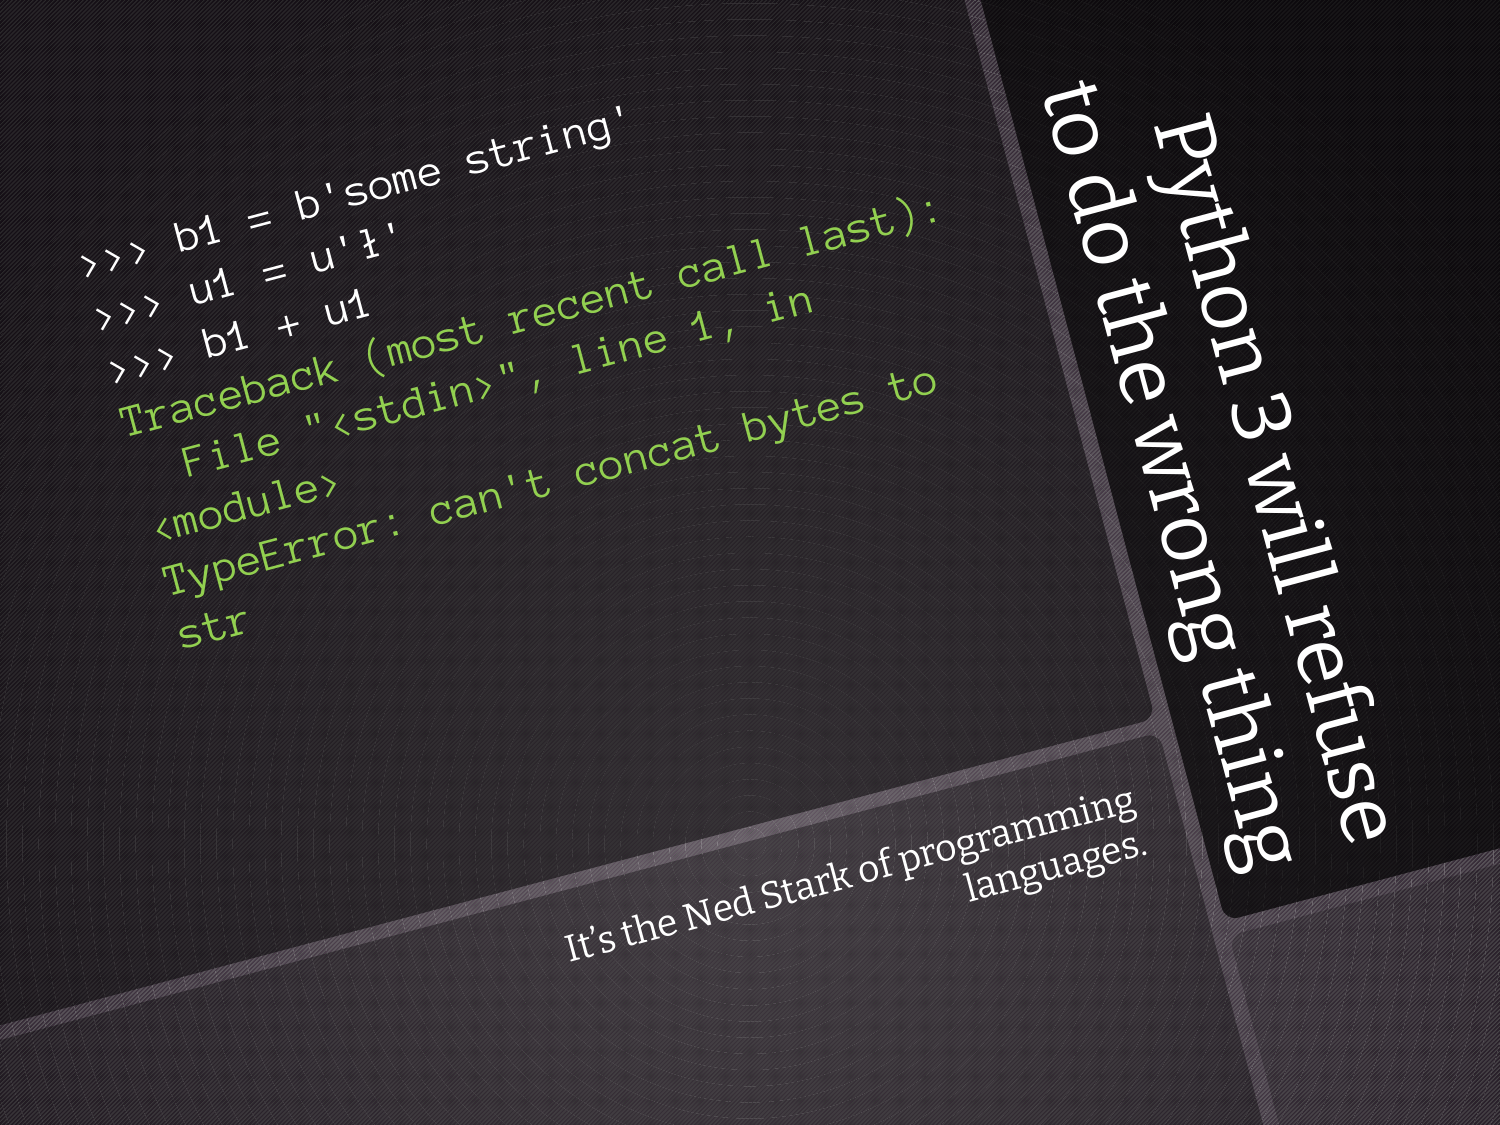

>>> b1 = b'some string'
>>> u1 = u'ł'
>>> b1 + u1
Traceback (most recent call last):
  File "<stdin>", line 1, in <module>
TypeError: can't concat bytes to str
# Python 3 will refuse to do the wrong thing

It’s the Ned Stark of programming languages.